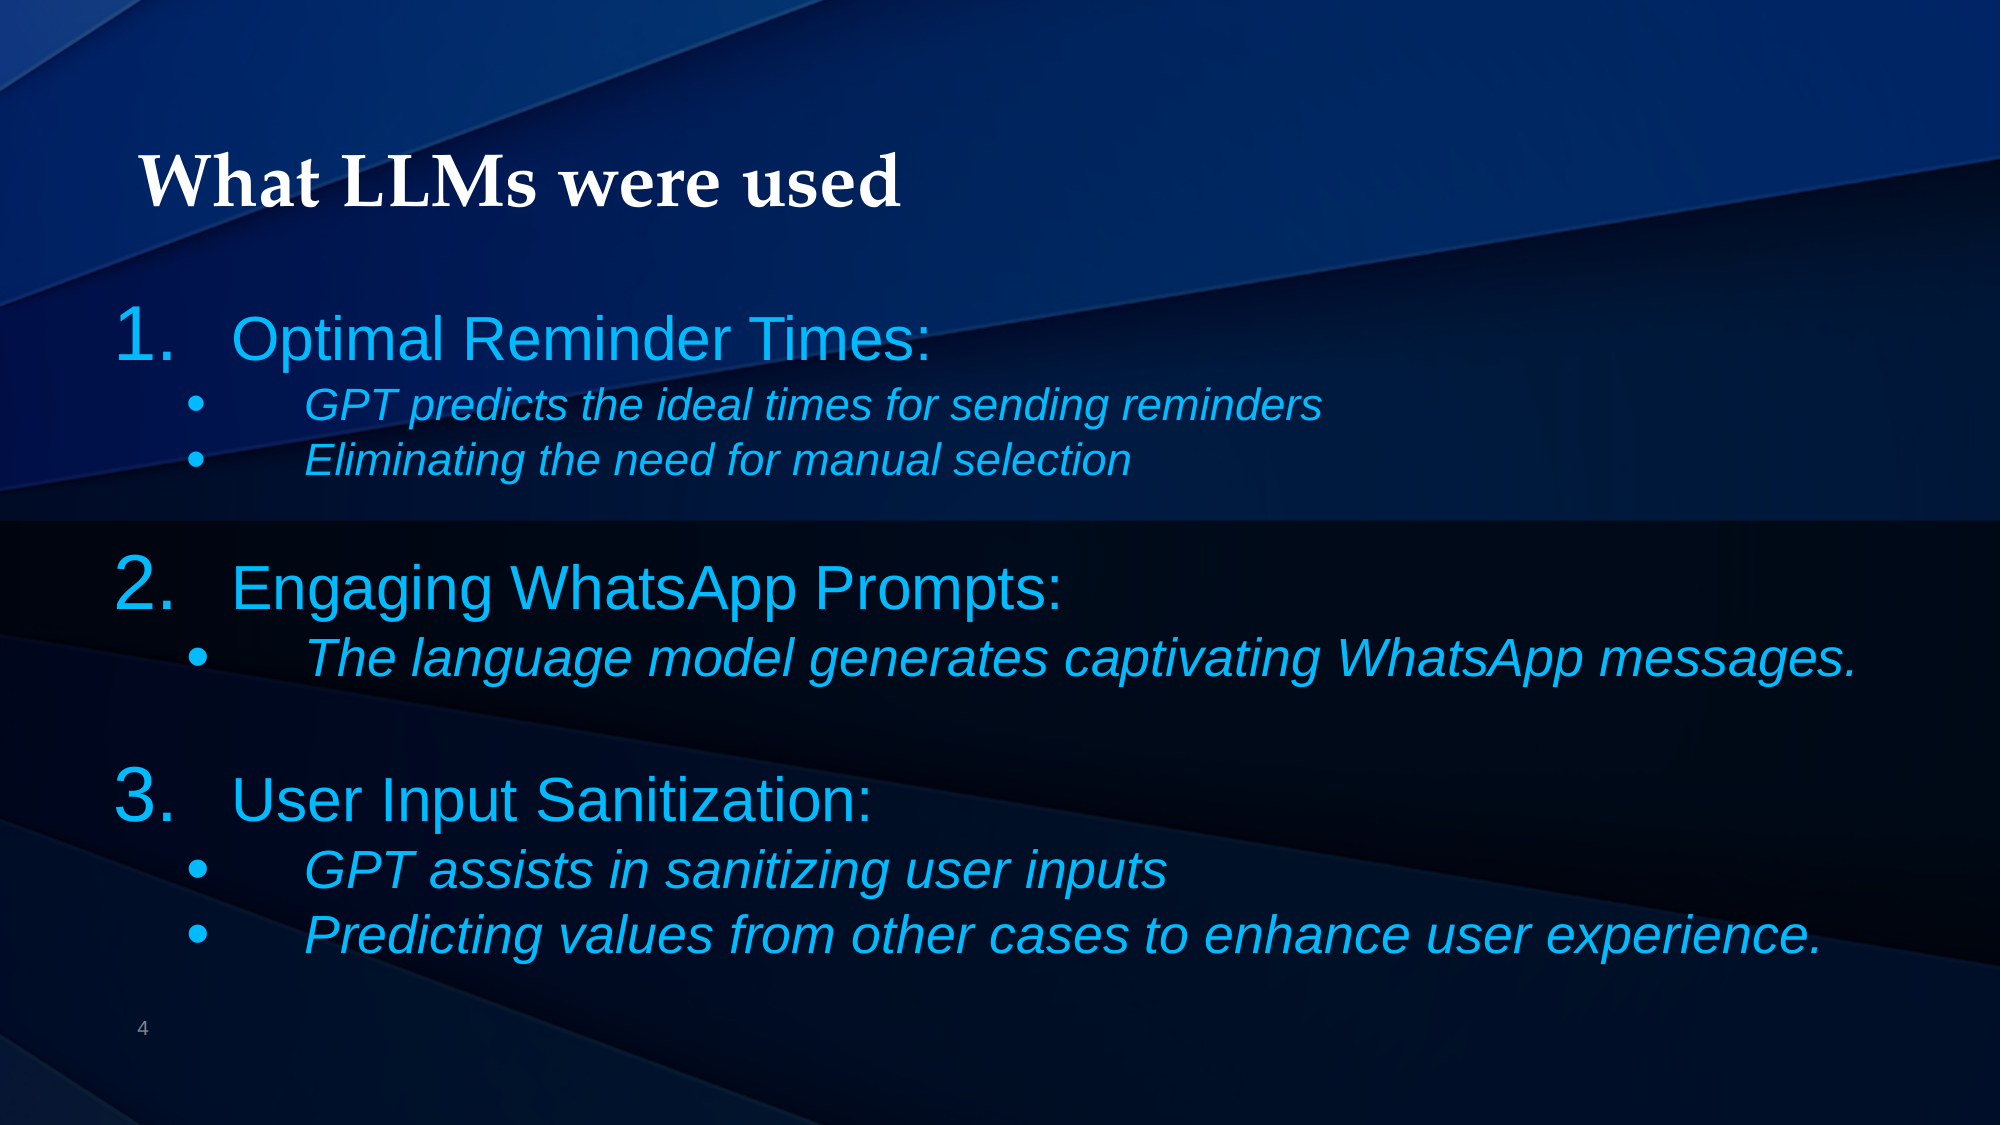

# What LLMs were used
Optimal Reminder Times:
GPT predicts the ideal times for sending reminders
Eliminating the need for manual selection

Engaging WhatsApp Prompts:
The language model generates captivating WhatsApp messages.

User Input Sanitization:
GPT assists in sanitizing user inputs
Predicting values from other cases to enhance user experience.
4